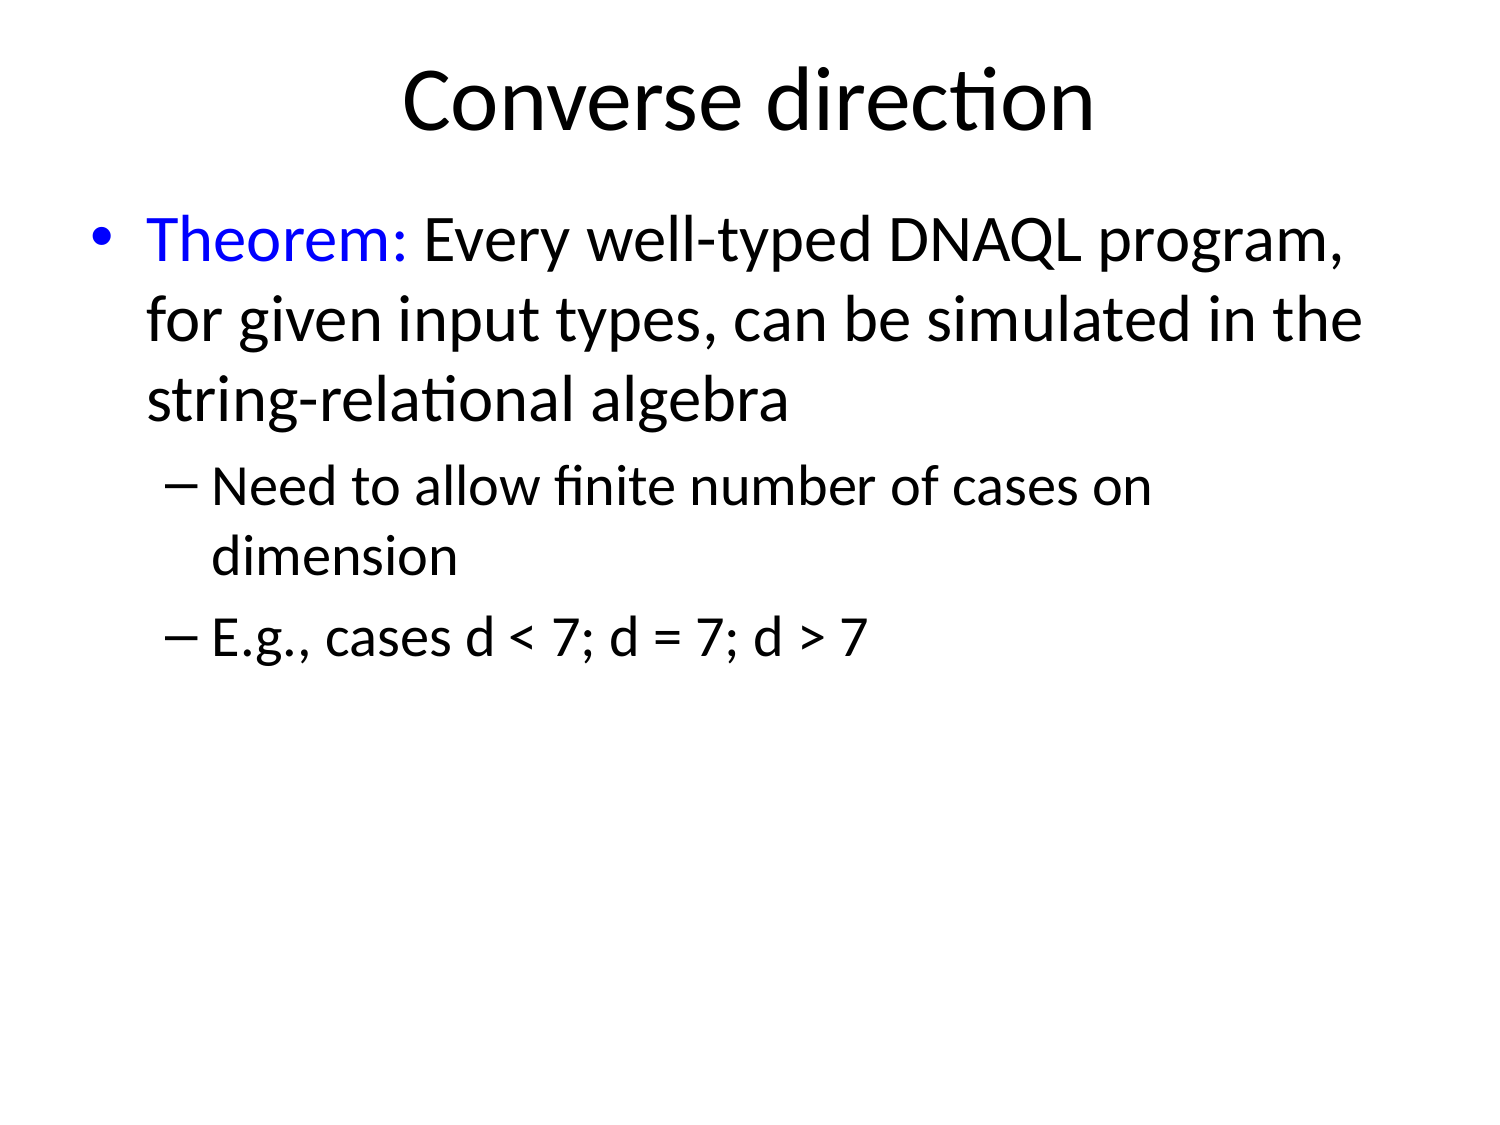

# Converse direction
Theorem: Every well-typed DNAQL program, for given input types, can be simulated in the string-relational algebra
Need to allow finite number of cases on dimension
E.g., cases d < 7; d = 7; d > 7